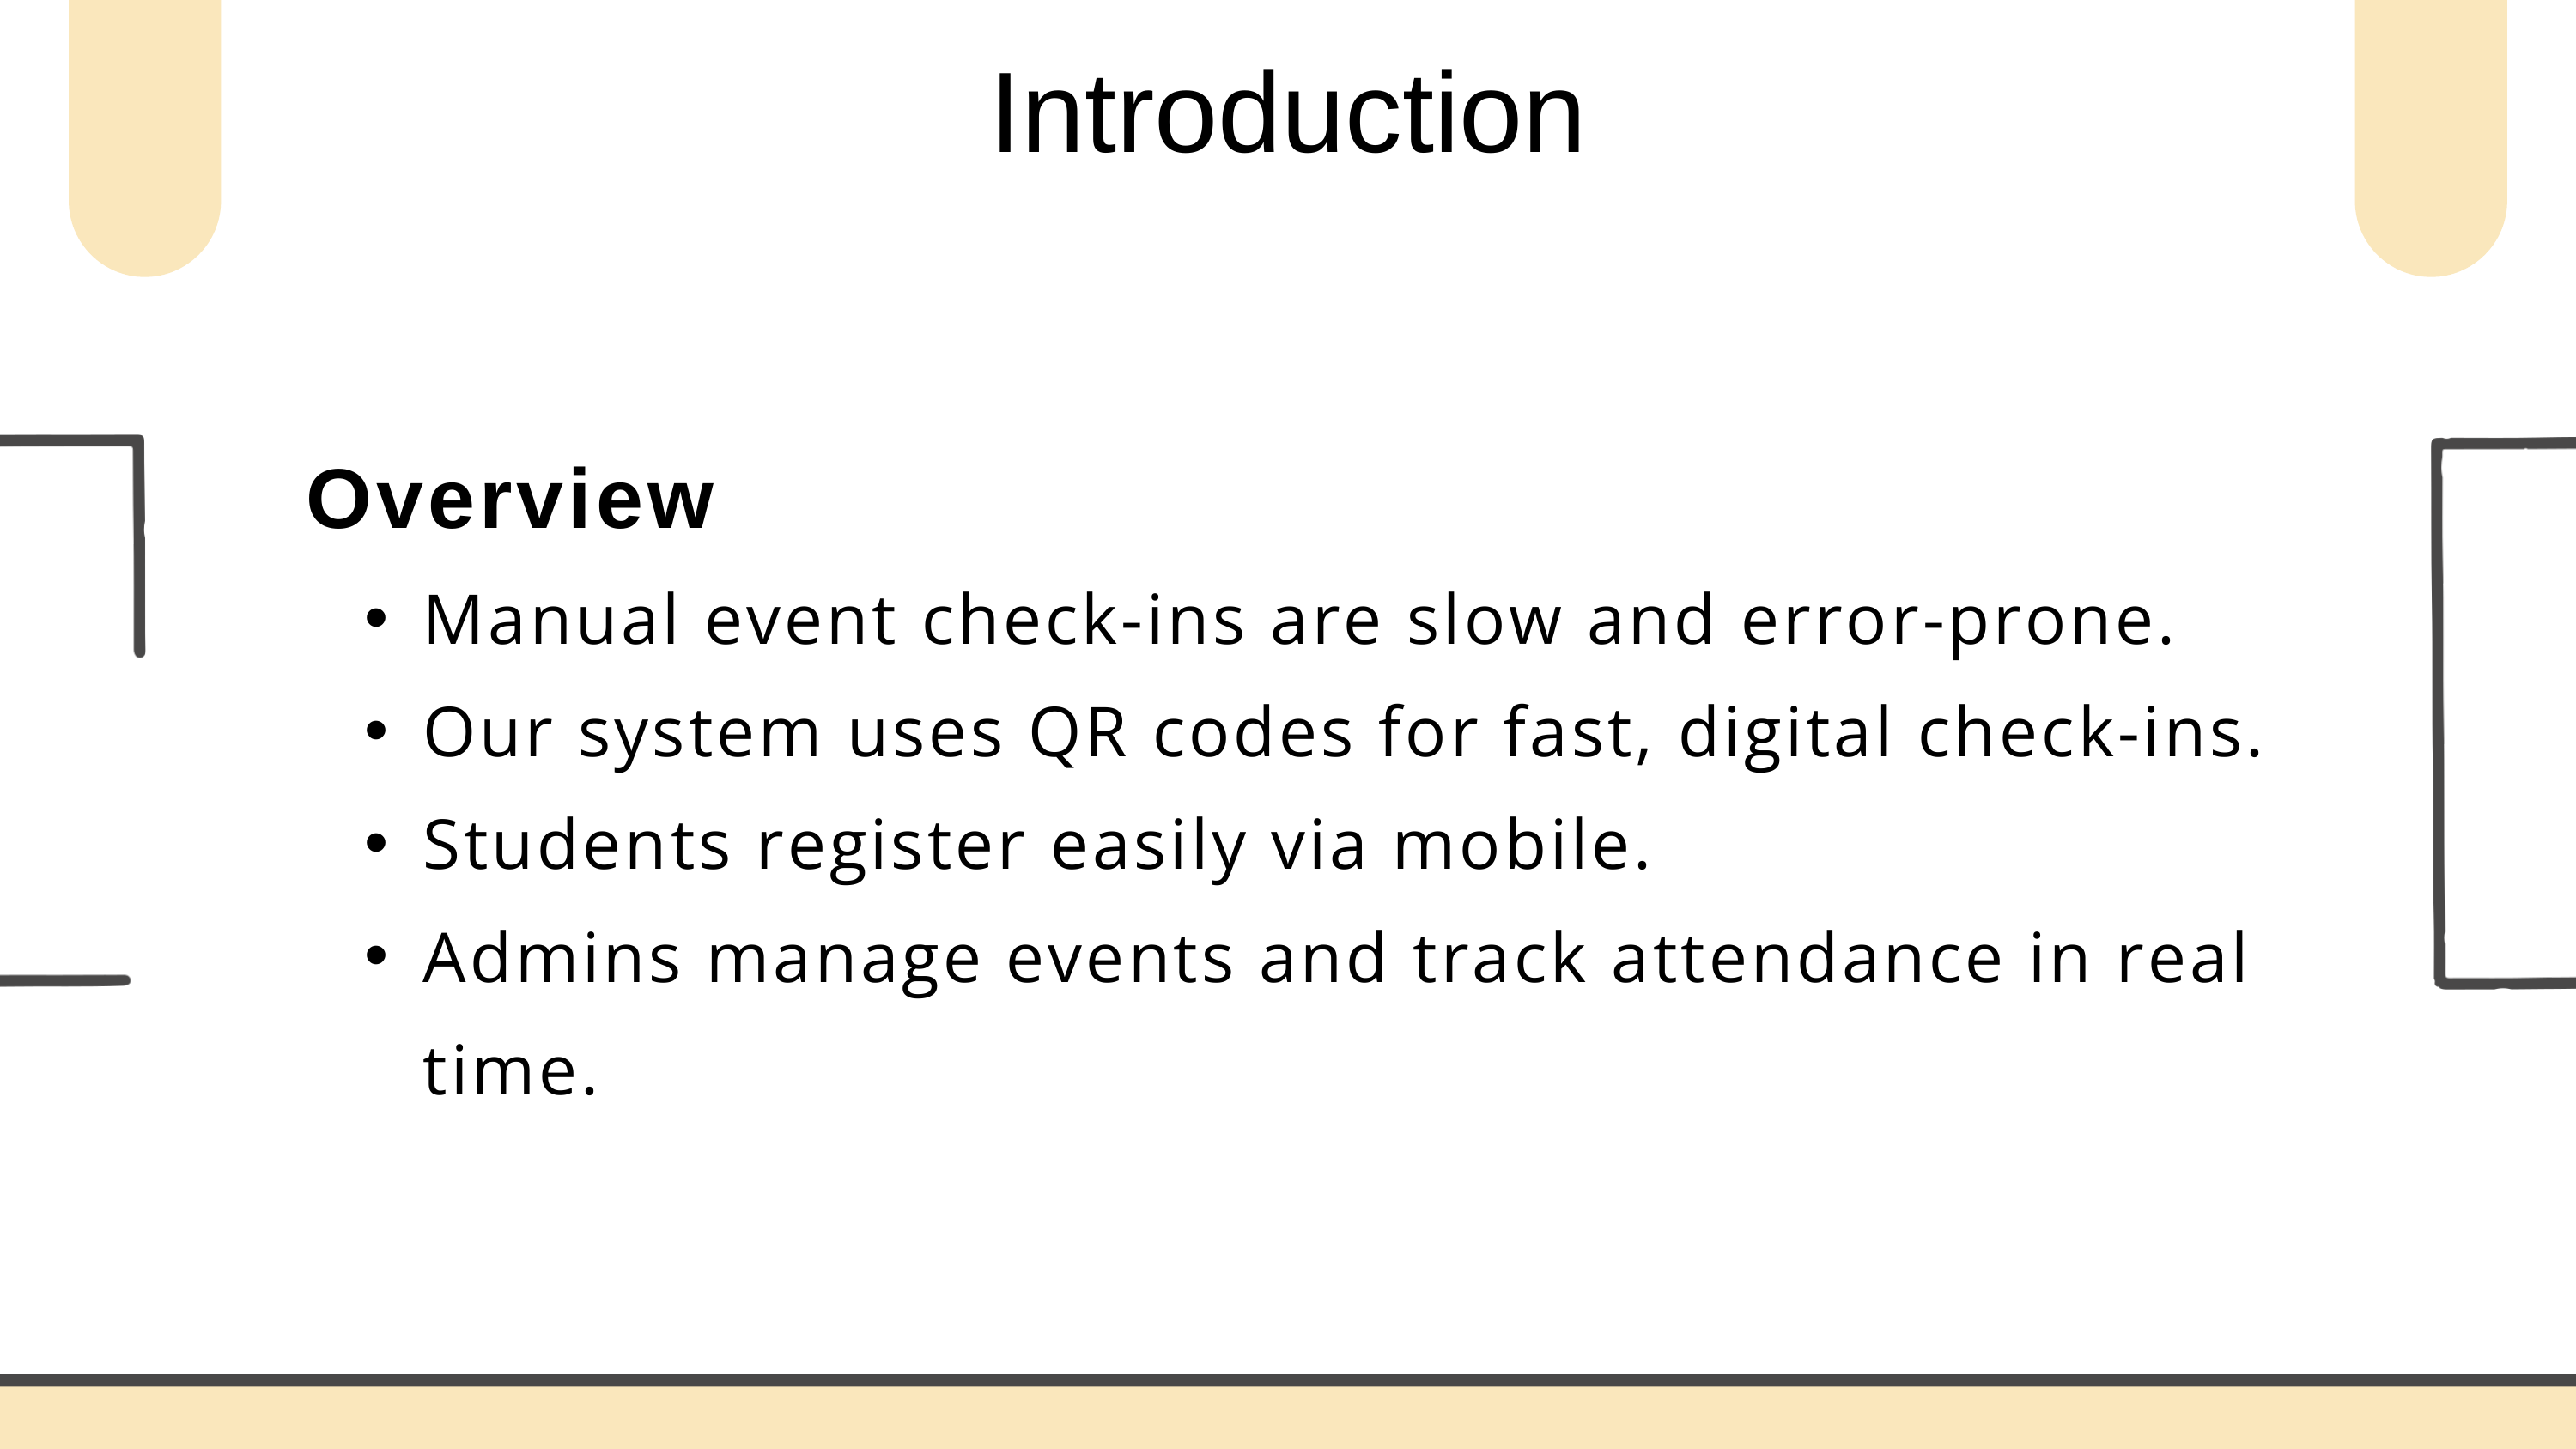

Introduction
Overview
Manual event check-ins are slow and error-prone.
Our system uses QR codes for fast, digital check-ins.
Students register easily via mobile.
Admins manage events and track attendance in real time.